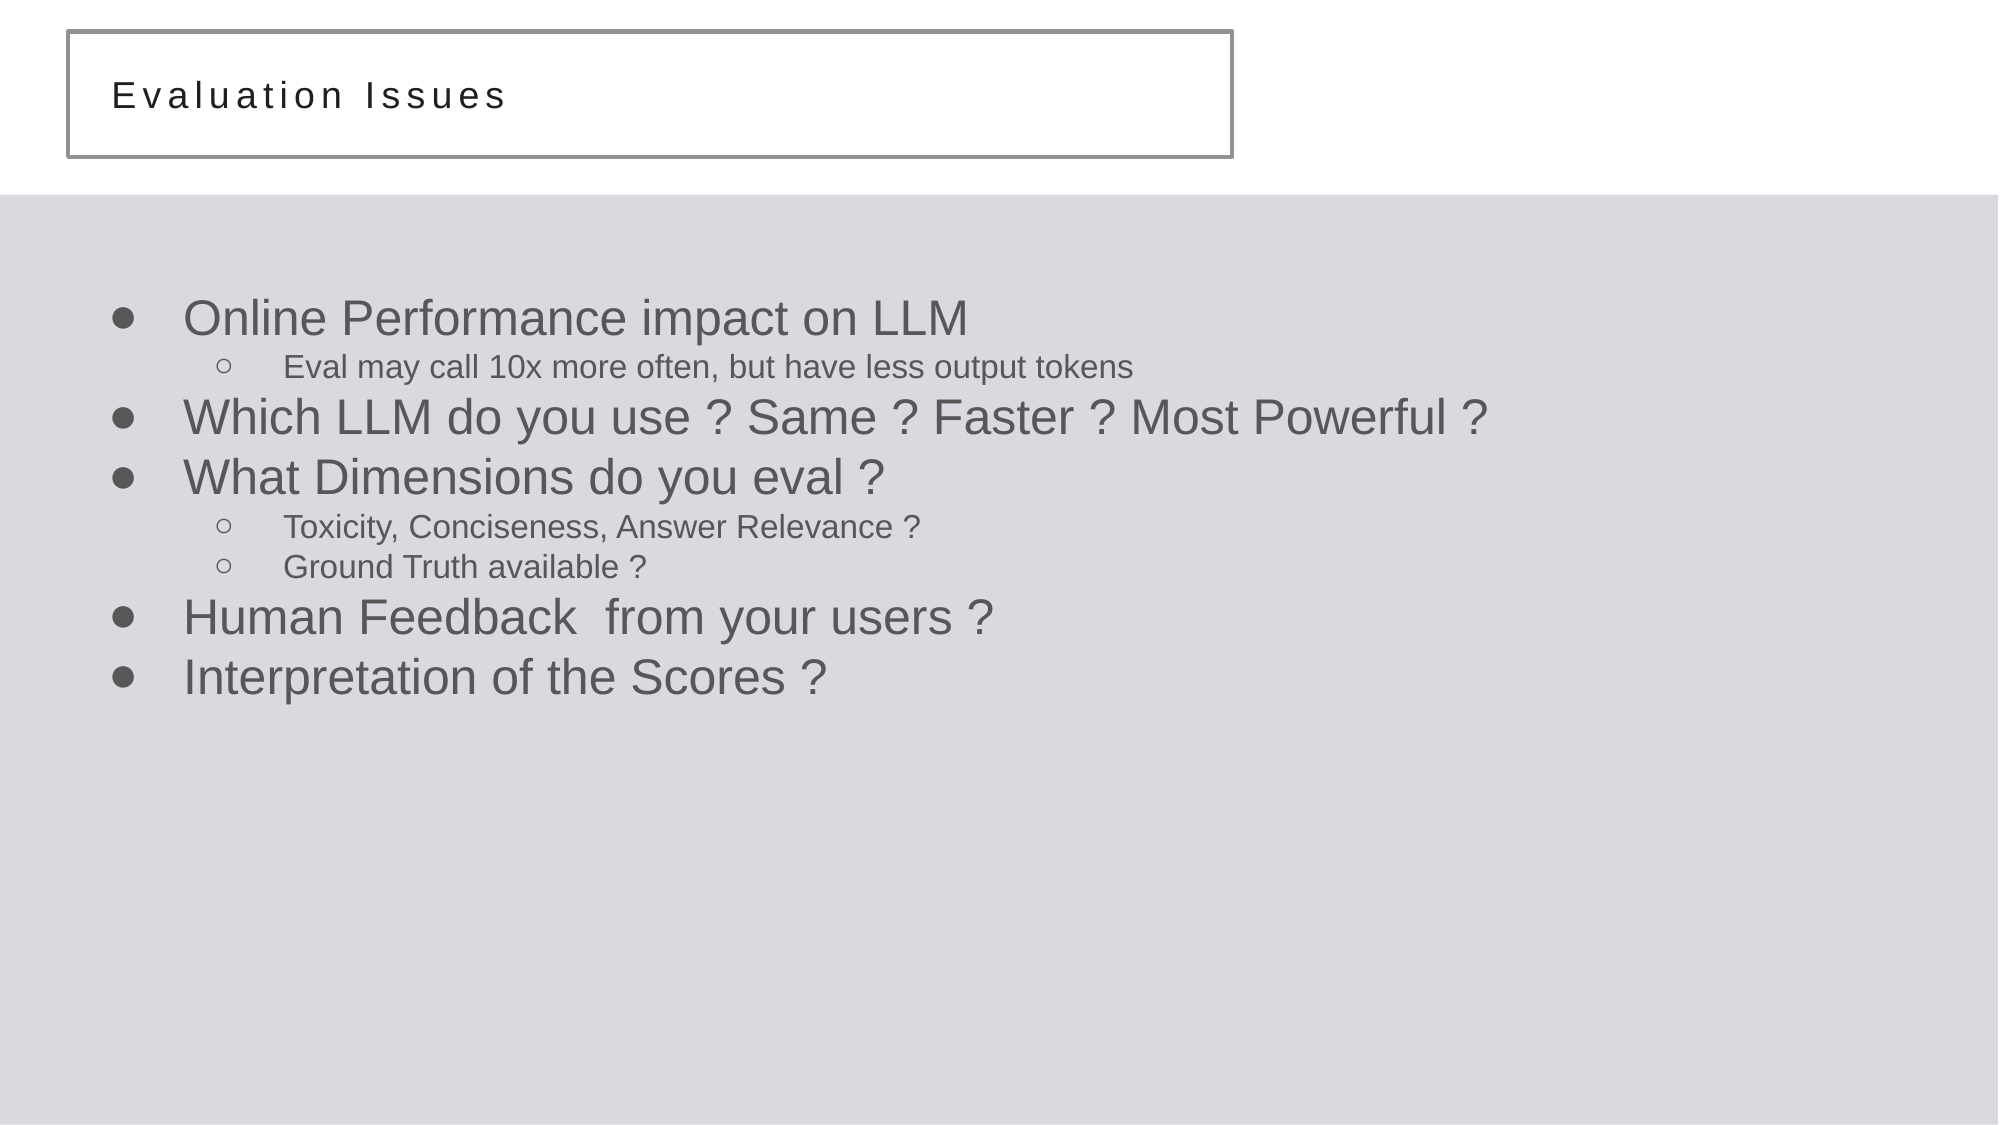

# Evaluation Issues
Online Performance impact on LLM
Eval may call 10x more often, but have less output tokens
Which LLM do you use ? Same ? Faster ? Most Powerful ?
What Dimensions do you eval ?
Toxicity, Conciseness, Answer Relevance ?
Ground Truth available ?
Human Feedback  from your users ?
Interpretation of the Scores ?